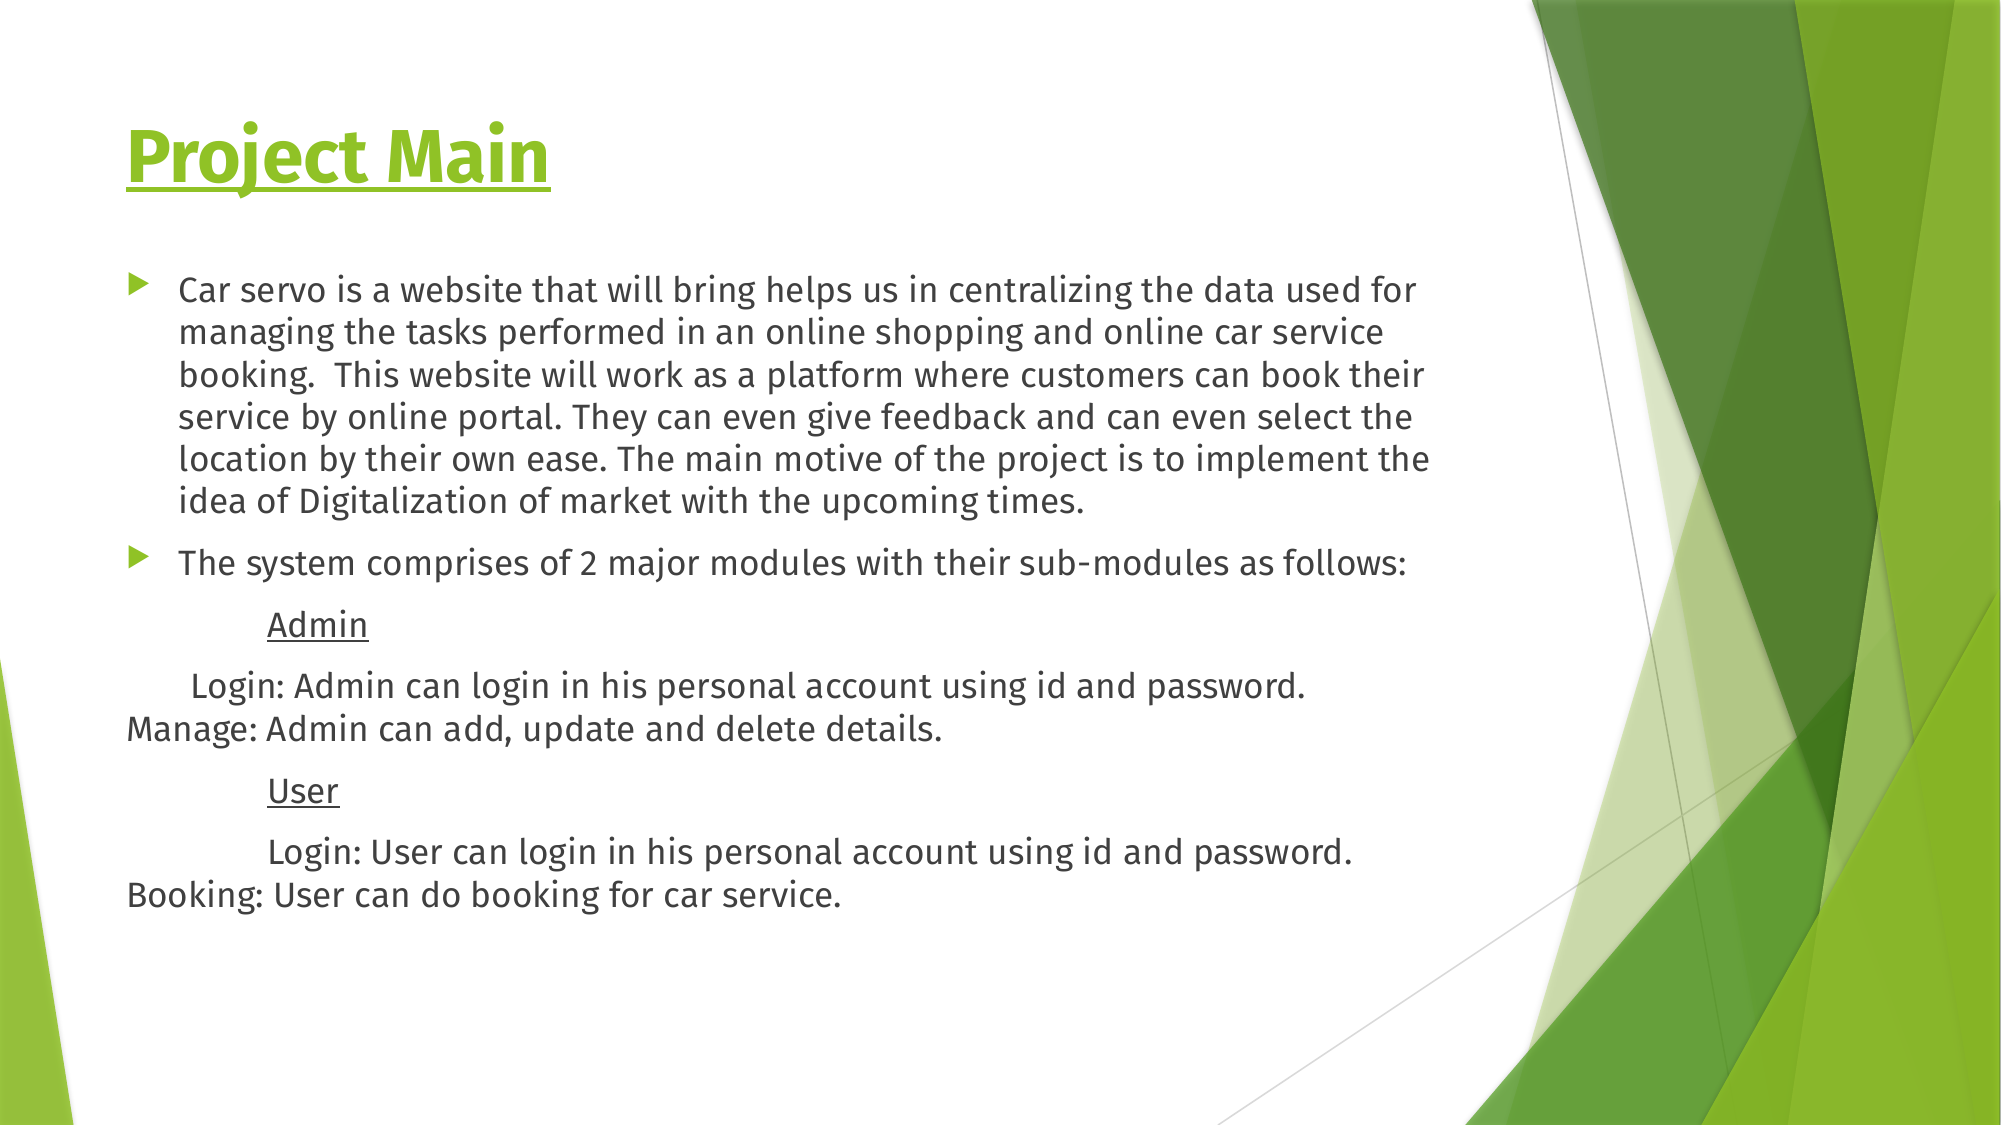

# Project Main
Car servo is a website that will bring helps us in centralizing the data used for managing the tasks performed in an online shopping and online car service booking.  This website will work as a platform where customers can book their service by online portal. They can even give feedback and can even select the location by their own ease. The main motive of the project is to implement the idea of Digitalization of market with the upcoming times.
The system comprises of 2 major modules with their sub-modules as follows:
	Admin
       Login: Admin can login in his personal account using id and password.    	Manage: Admin can add, update and delete details.
	User
	Login: User can login in his personal account using id and password.    	Booking: User can do booking for car service.